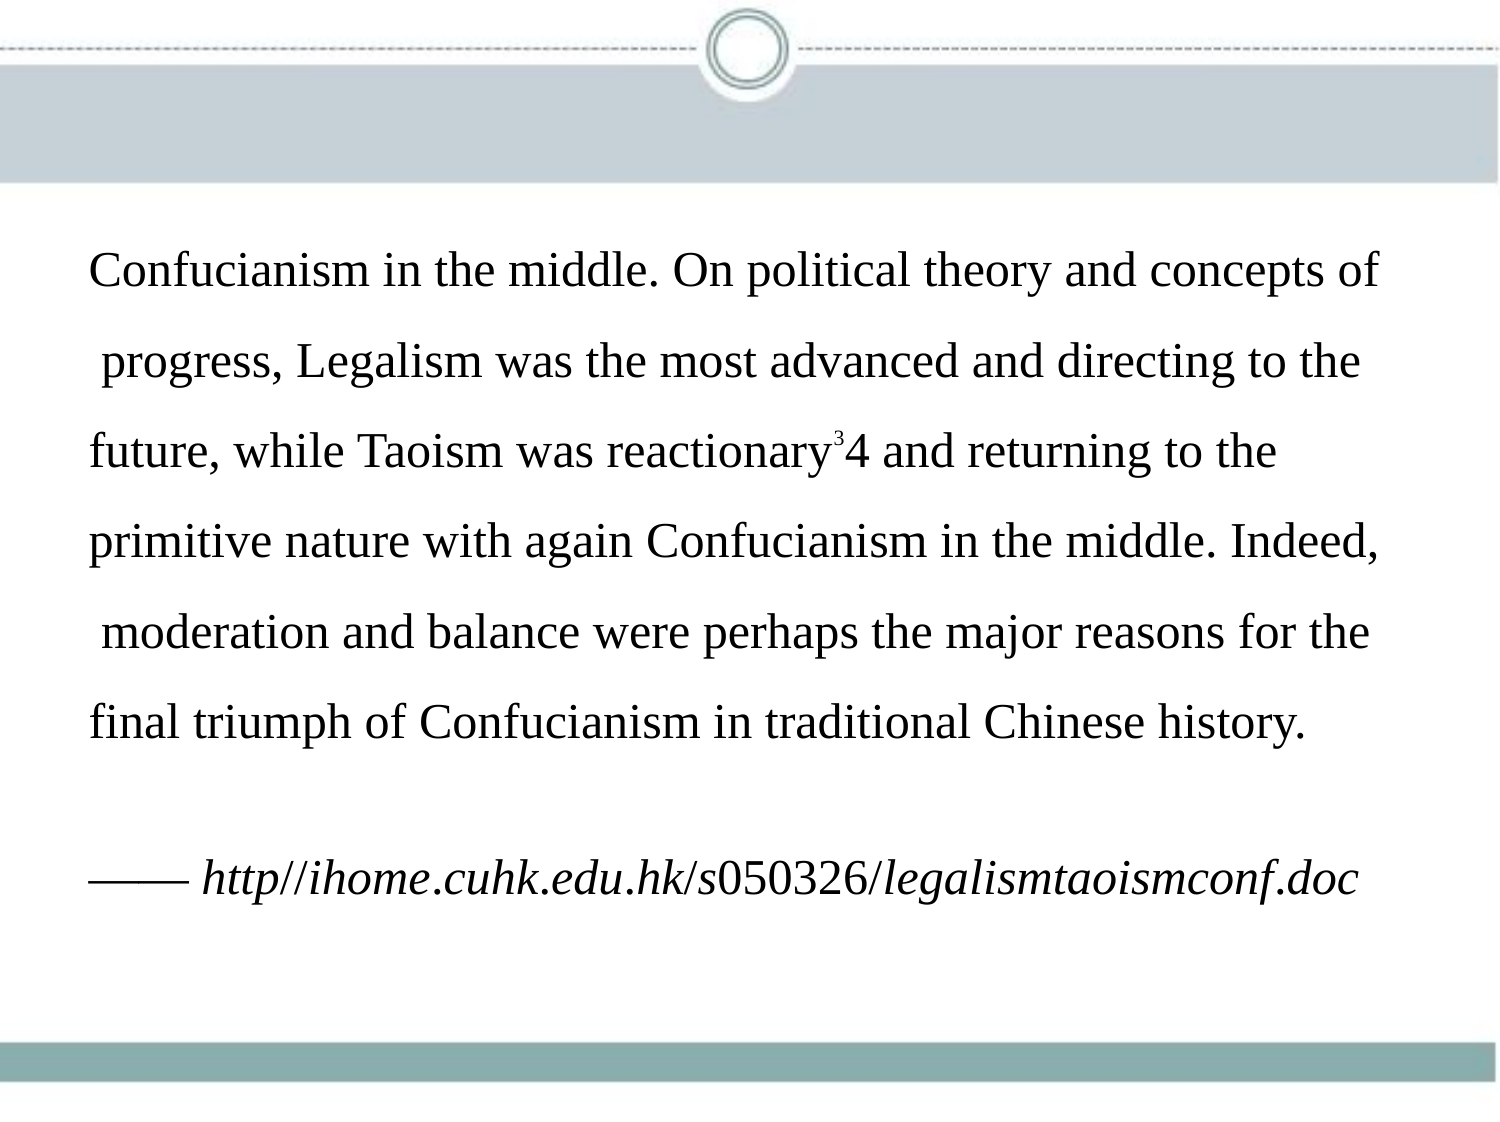

Confucianism in the middle. On political theory and concepts of
 progress, Legalism was the most advanced and directing to the
future, while Taoism was reactionary34 and returning to the
primitive nature with again Confucianism in the middle. Indeed,
 moderation and balance were perhaps the major reasons for the
final triumph of Confucianism in traditional Chinese history.
—— http//ihome.cuhk.edu.hk/s050326/legalismtaoismconf.doc